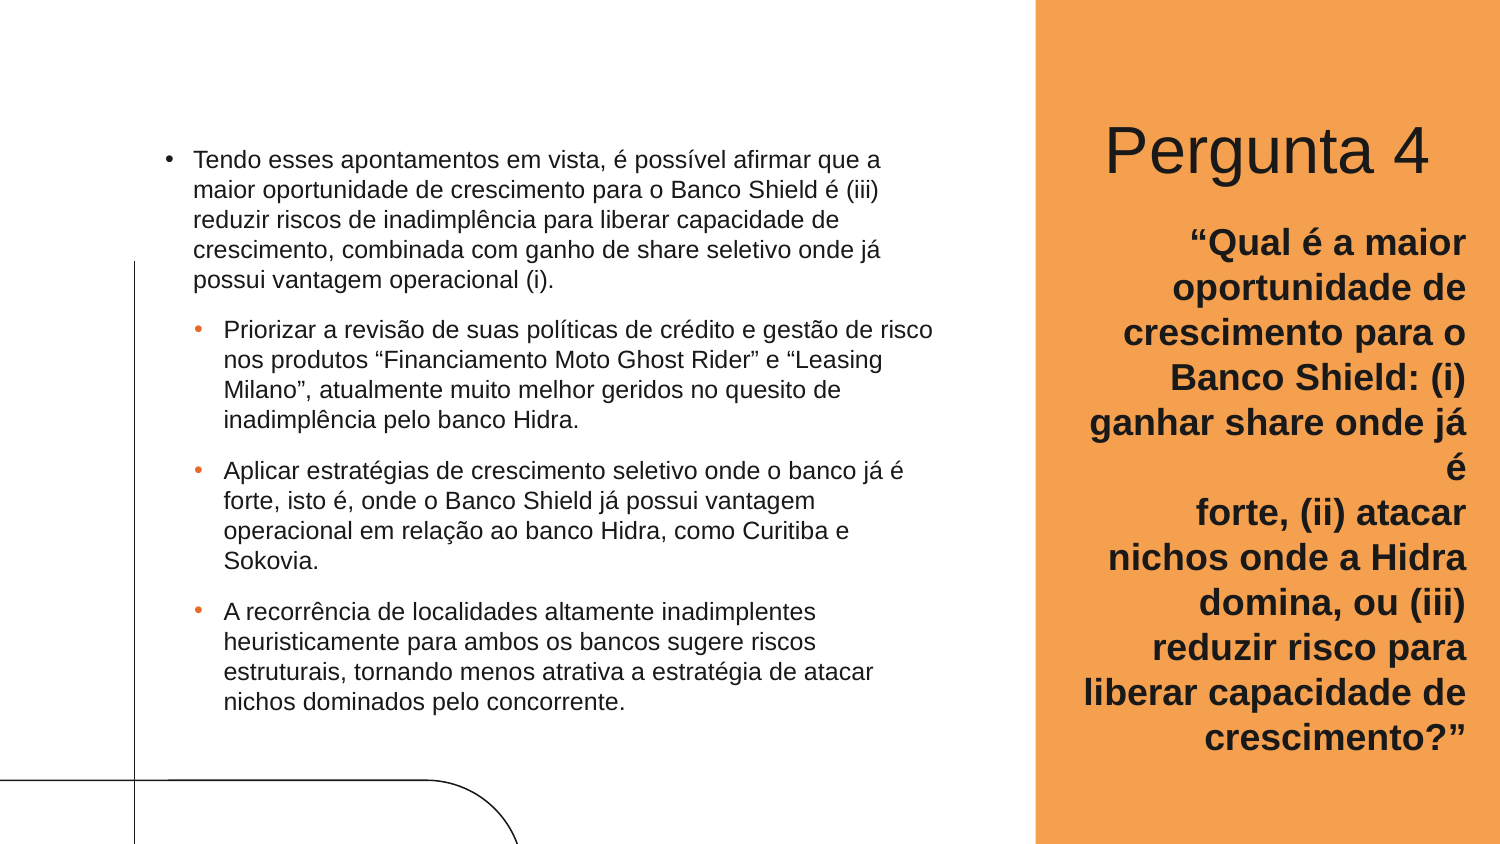

Pergunta 4
Tendo esses apontamentos em vista, é possível afirmar que a maior oportunidade de crescimento para o Banco Shield é (iii) reduzir riscos de inadimplência para liberar capacidade de crescimento, combinada com ganho de share seletivo onde já possui vantagem operacional (i).
Priorizar a revisão de suas políticas de crédito e gestão de risco nos produtos “Financiamento Moto Ghost Rider” e “Leasing Milano”, atualmente muito melhor geridos no quesito de inadimplência pelo banco Hidra.
Aplicar estratégias de crescimento seletivo onde o banco já é forte, isto é, onde o Banco Shield já possui vantagem operacional em relação ao banco Hidra, como Curitiba e Sokovia.
A recorrência de localidades altamente inadimplentes heuristicamente para ambos os bancos sugere riscos estruturais, tornando menos atrativa a estratégia de atacar nichos dominados pelo concorrente.
“Qual é a maior oportunidade de crescimento para o Banco Shield: (i) ganhar share onde já é
forte, (ii) atacar nichos onde a Hidra domina, ou (iii) reduzir risco para liberar capacidade de
crescimento?”